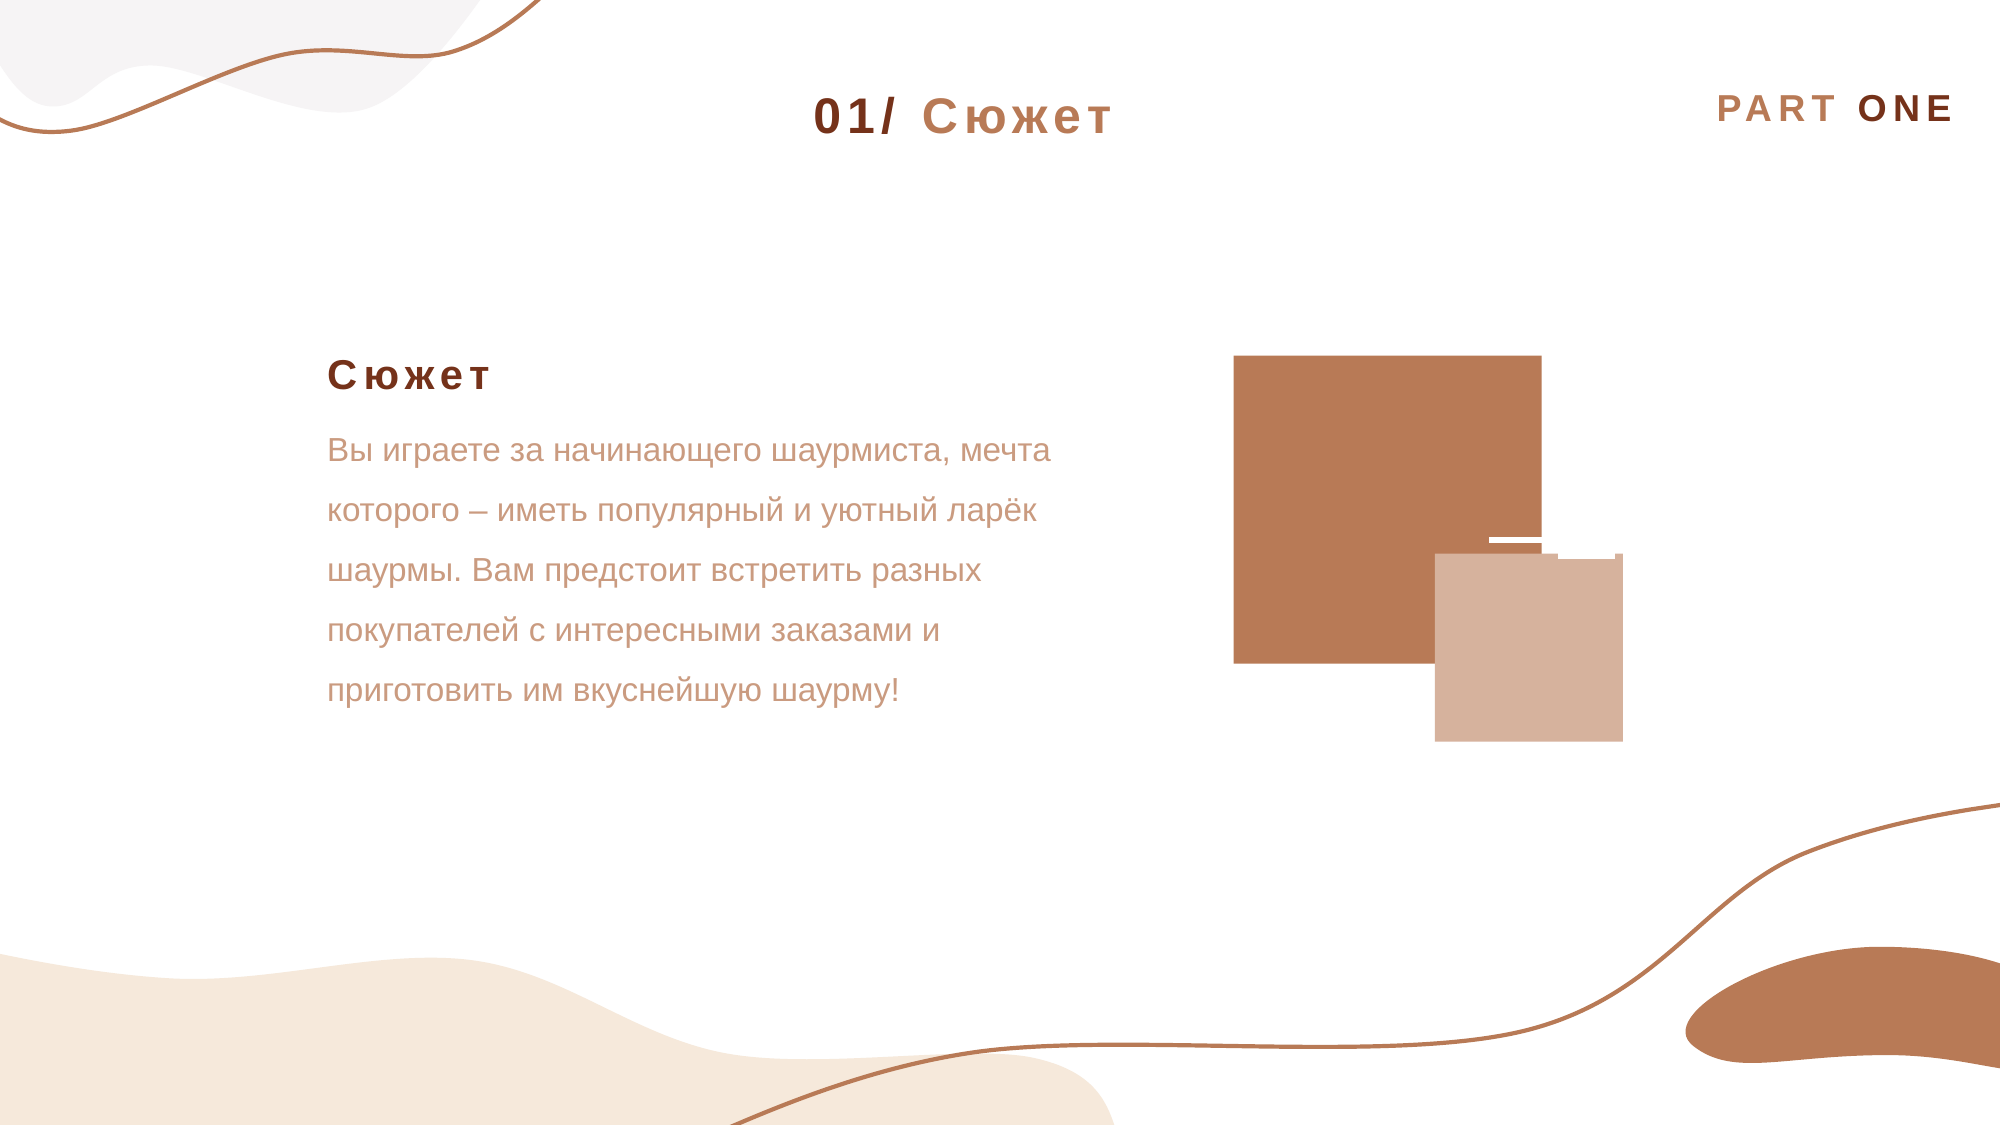

01/ Сюжет
PART ONE
Сюжет

Вы играете за начинающего шаурмиста, мечта которого – иметь популярный и уютный ларёк шаурмы. Вам предстоит встретить разных покупателей с интересными заказами и приготовить им вкуснейшую шаурму!